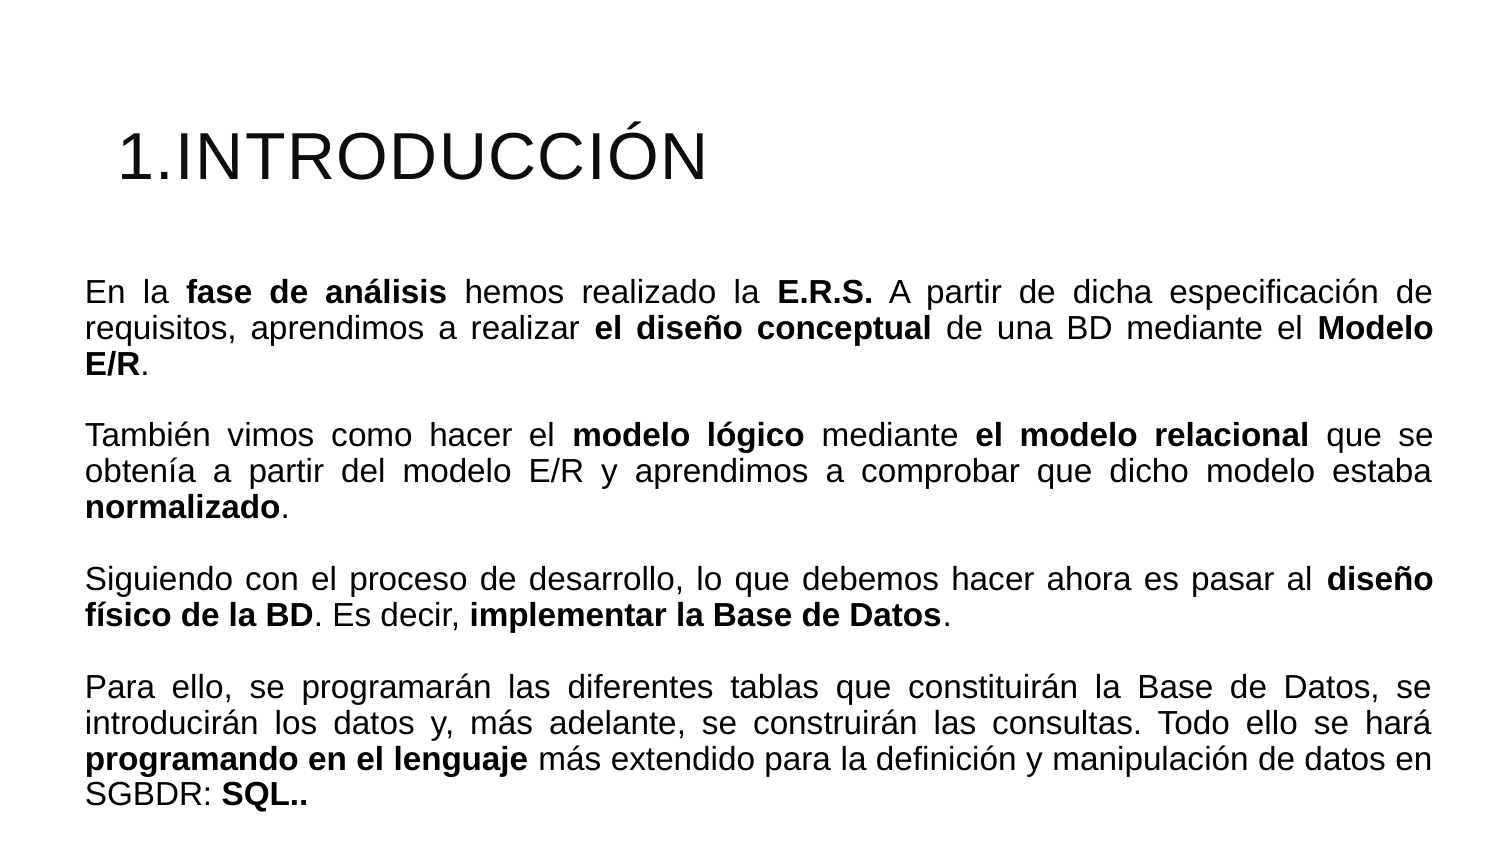

# 1.Introducción
En la fase de análisis hemos realizado la E.R.S. A partir de dicha especificación de requisitos, aprendimos a realizar el diseño conceptual de una BD mediante el Modelo E/R.

También vimos como hacer el modelo lógico mediante el modelo relacional que se obtenía a partir del modelo E/R y aprendimos a comprobar que dicho modelo estaba normalizado.

Siguiendo con el proceso de desarrollo, lo que debemos hacer ahora es pasar al diseño físico de la BD. Es decir, implementar la Base de Datos.

Para ello, se programarán las diferentes tablas que constituirán la Base de Datos, se introducirán los datos y, más adelante, se construirán las consultas. Todo ello se hará programando en el lenguaje más extendido para la definición y manipulación de datos en SGBDR: SQL..